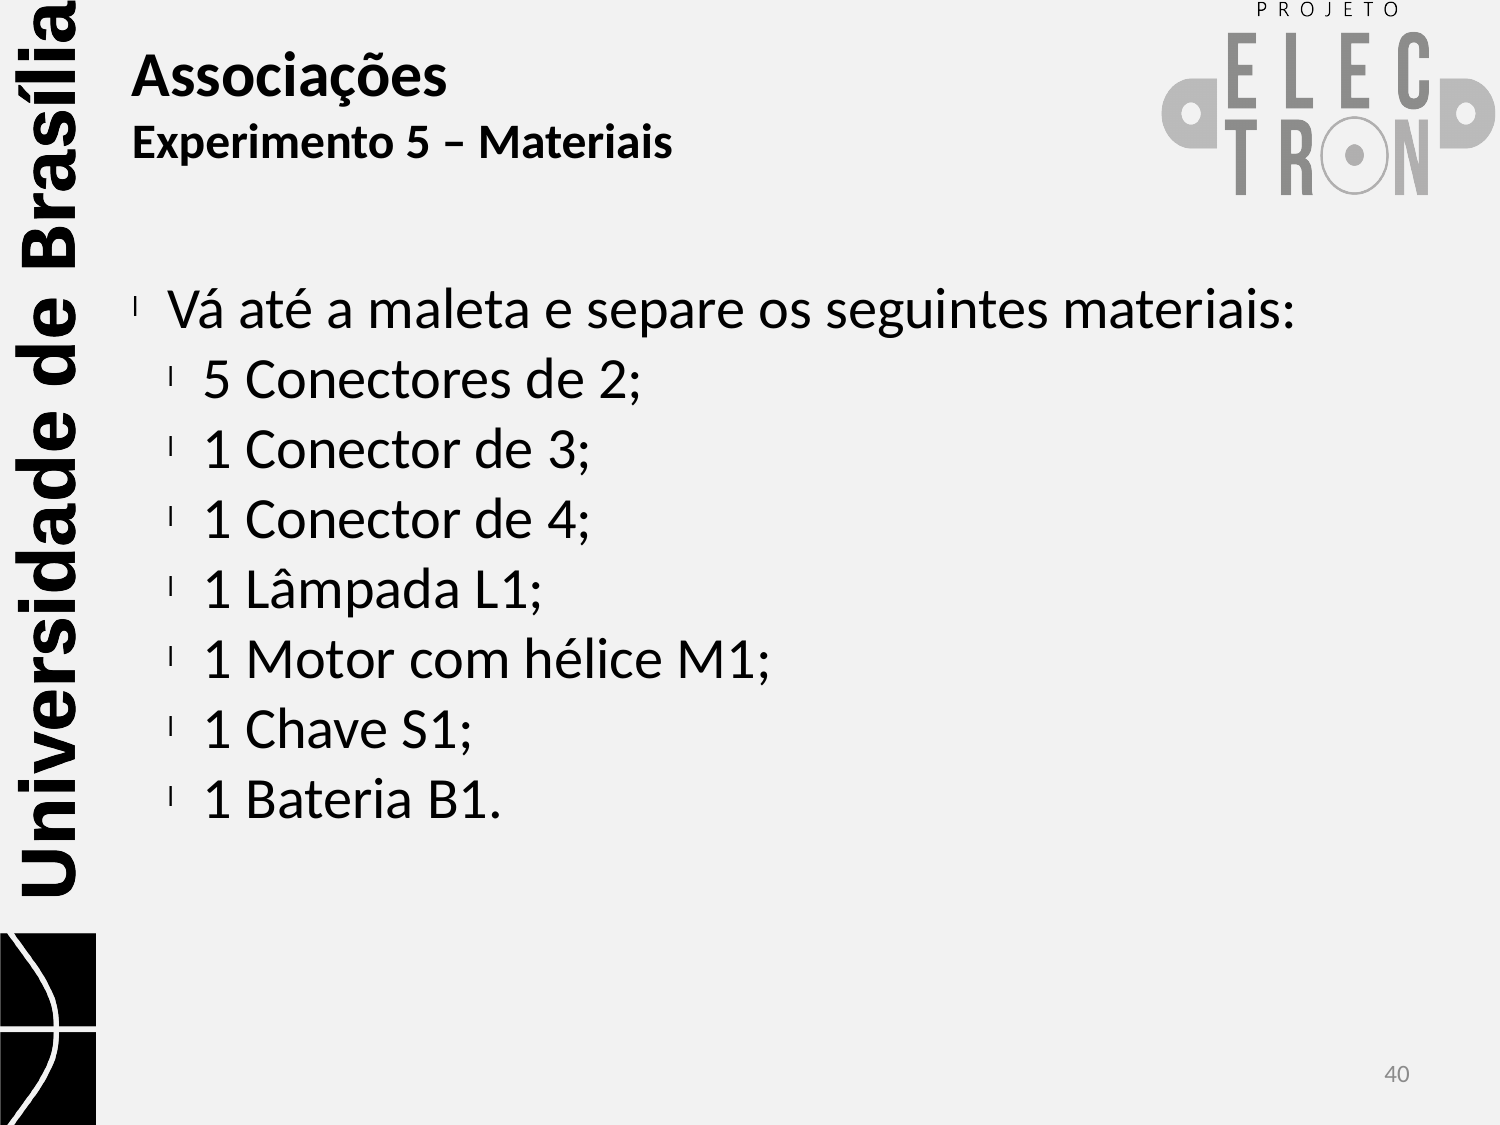

Associações
Experimento 5 – Materiais
Vá até a maleta e separe os seguintes materiais:
5 Conectores de 2;
1 Conector de 3;
1 Conector de 4;
1 Lâmpada L1;
1 Motor com hélice M1;
1 Chave S1;
1 Bateria B1.
40